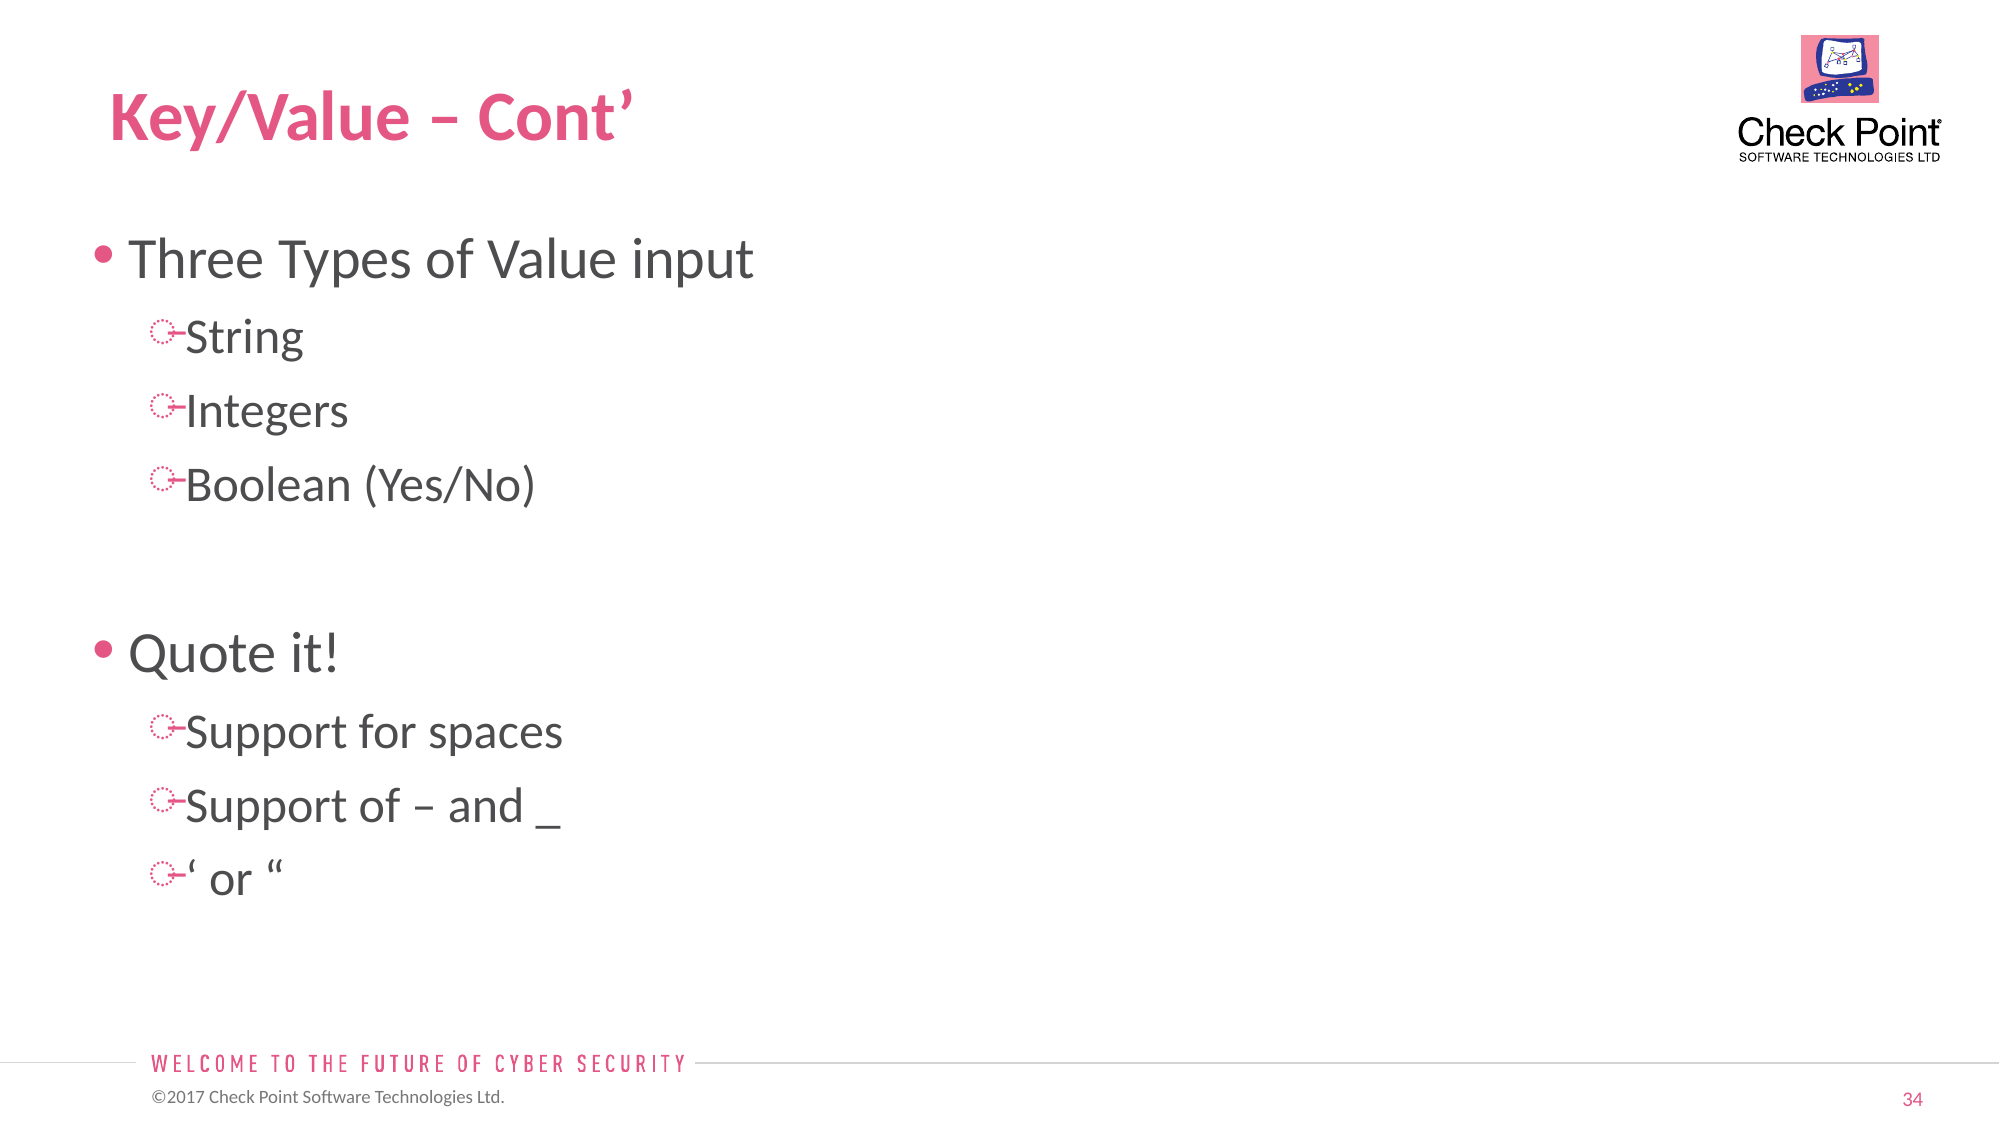

# Key/Value – Cont’
Three Types of Value input
String
Integers
Boolean (Yes/No)

Quote it!
Support for spaces
Support of – and _
‘ or “